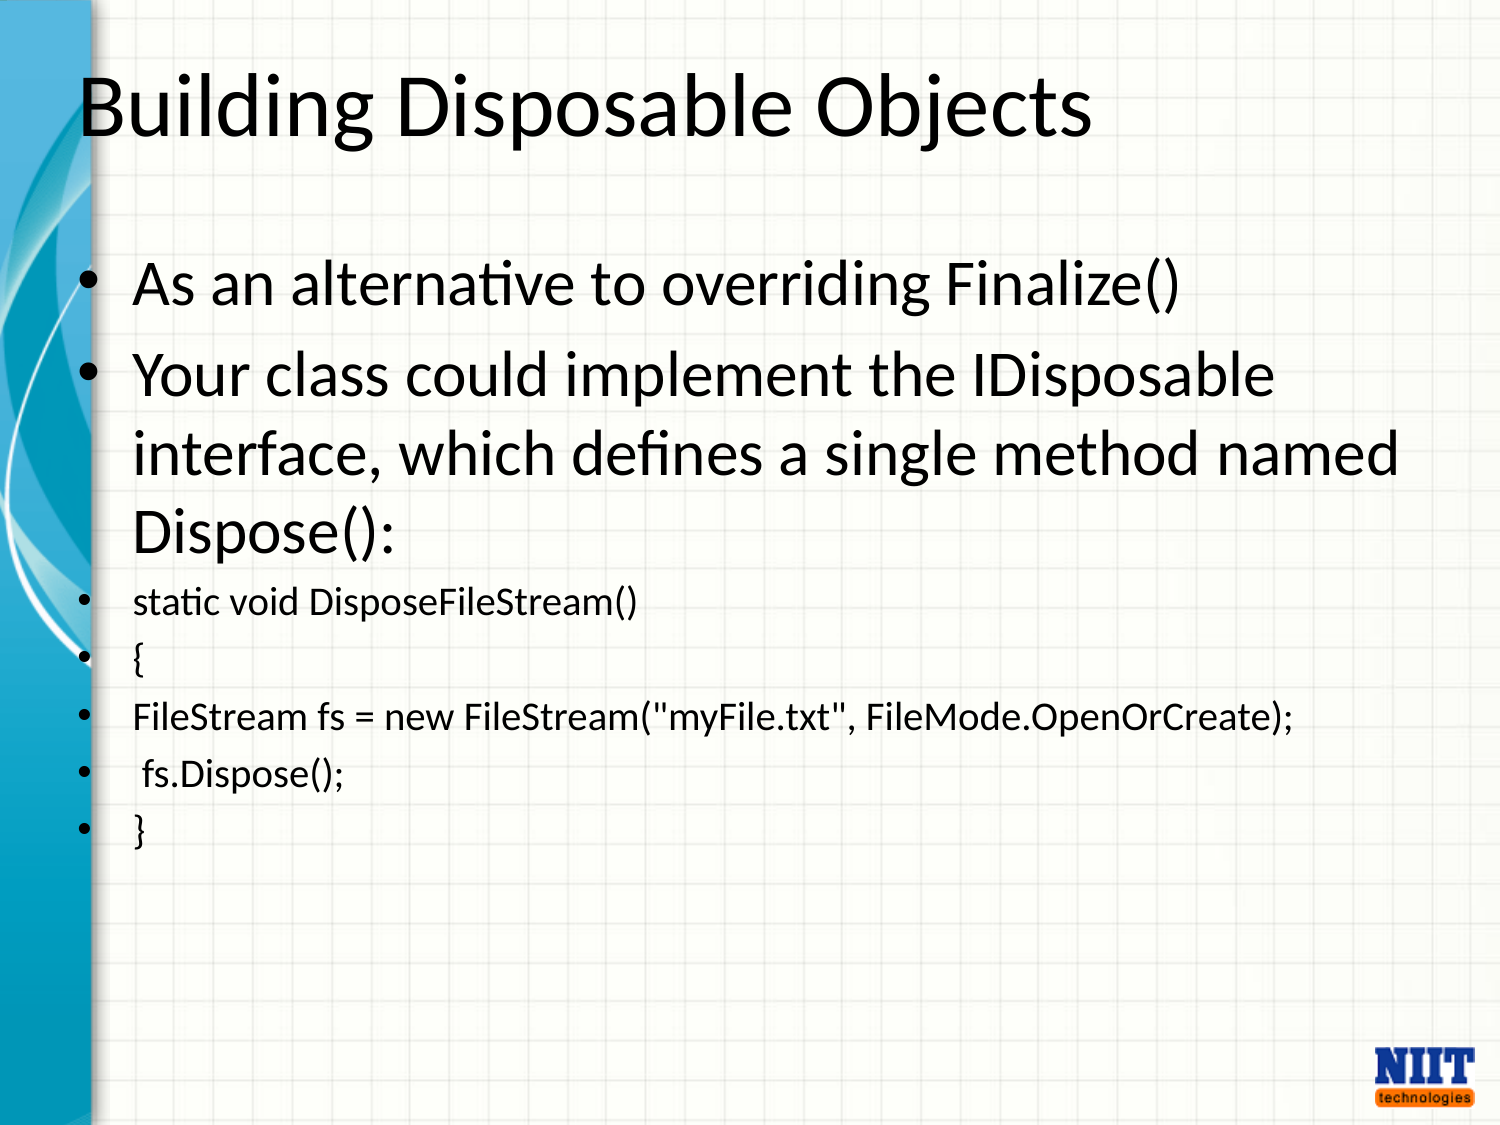

# Building Disposable Objects
As an alternative to overriding Finalize()
Your class could implement the IDisposable interface, which defines a single method named Dispose():
static void DisposeFileStream()
{
FileStream fs = new FileStream("myFile.txt", FileMode.OpenOrCreate);
 fs.Dispose();
}